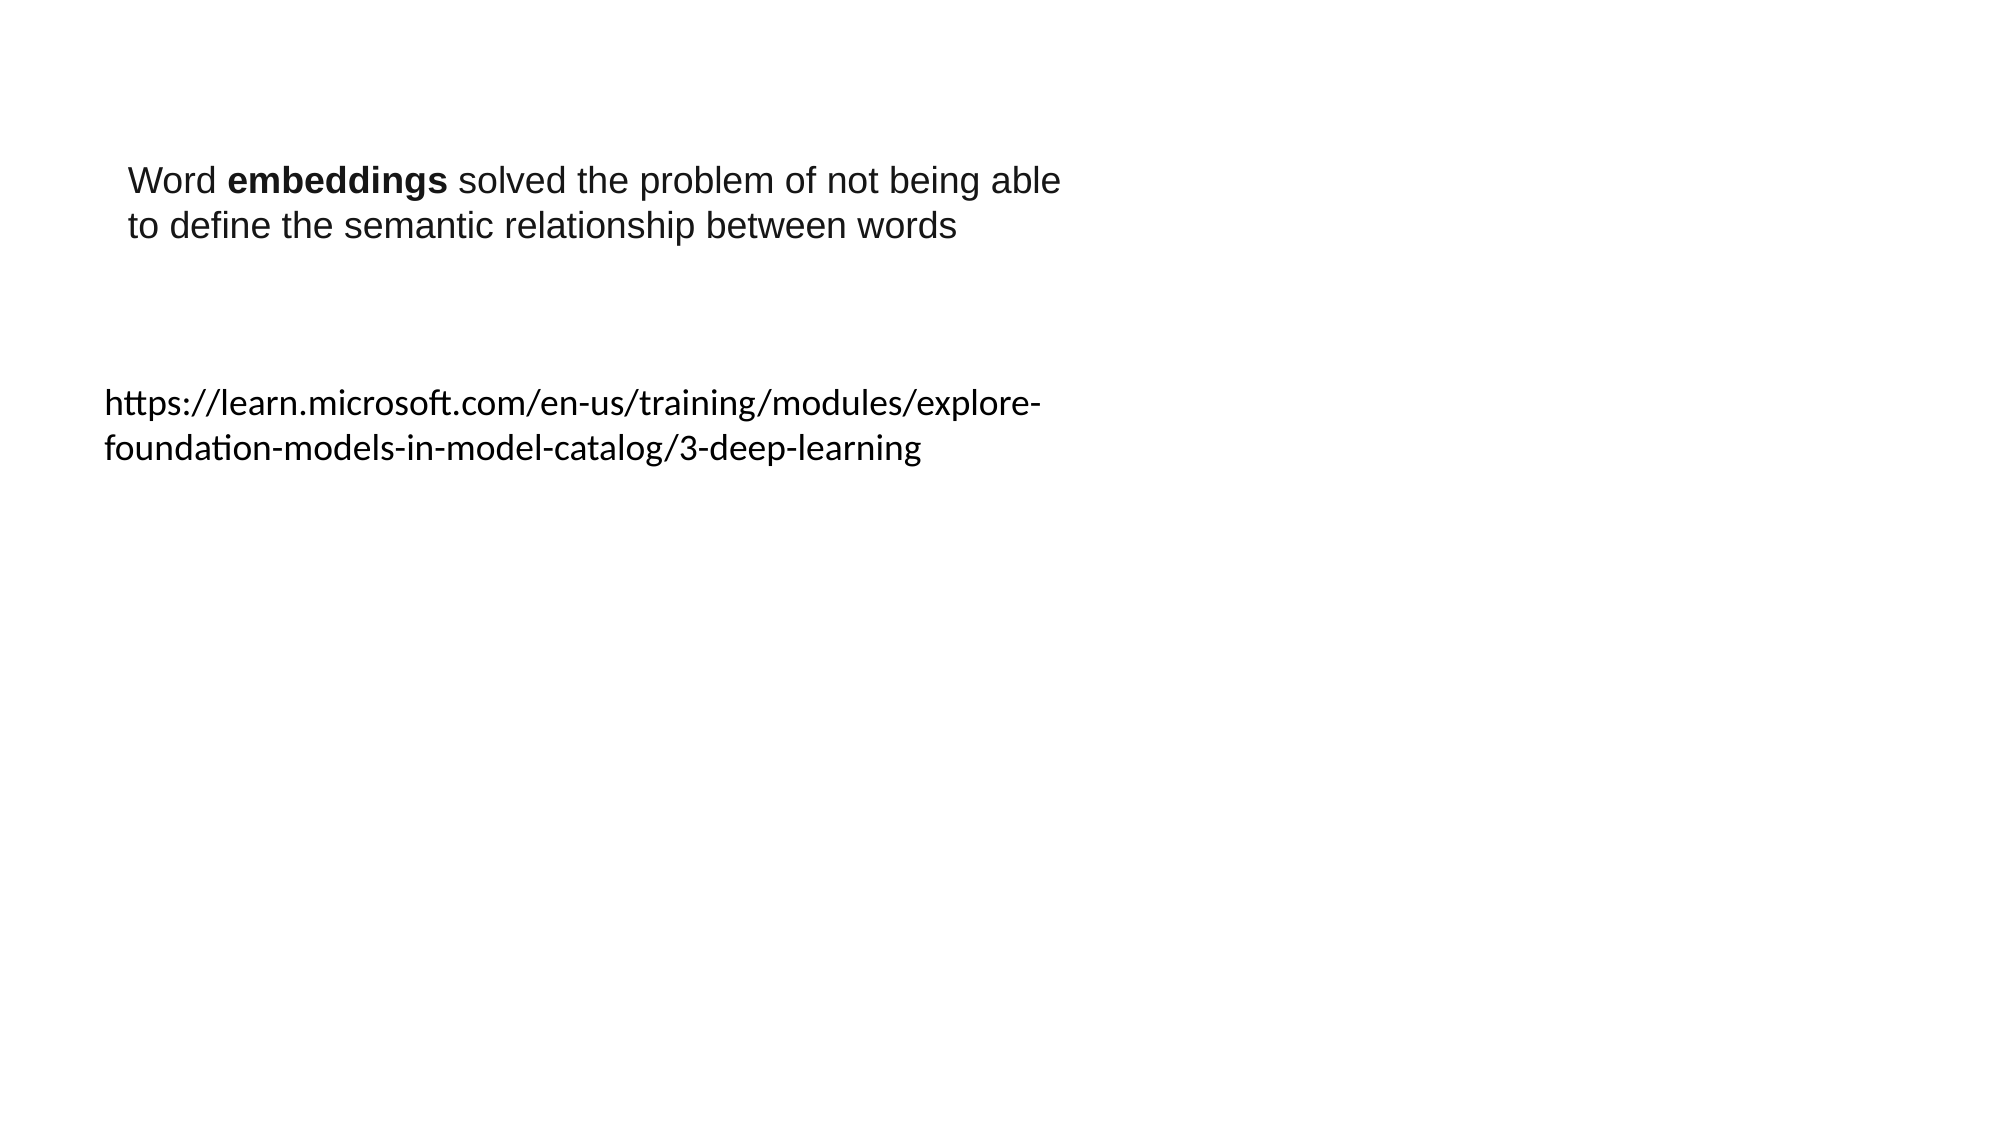

Word embeddings solved the problem of not being able to define the semantic relationship between words
https://learn.microsoft.com/en-us/training/modules/explore-foundation-models-in-model-catalog/3-deep-learning